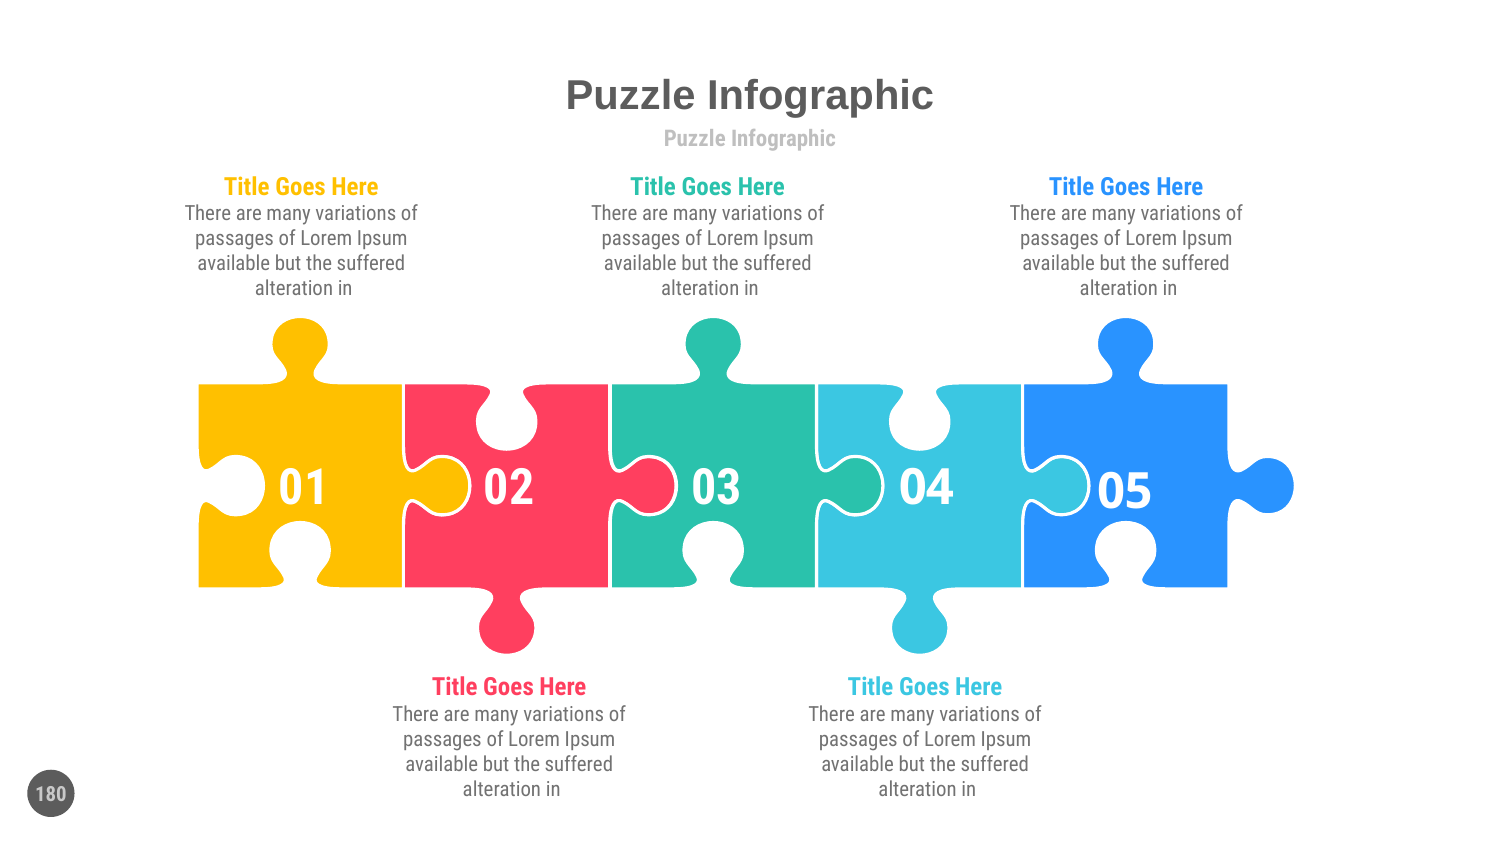

# Puzzle Infographic
Puzzle Infographic
Title Goes Here
There are many variations of passages of Lorem Ipsum available but the suffered
 alteration in
Title Goes Here
There are many variations of passages of Lorem Ipsum available but the suffered
 alteration in
Title Goes Here
There are many variations of passages of Lorem Ipsum available but the suffered
 alteration in

01
02
03
04
05
Title Goes Here
There are many variations of passages of Lorem Ipsum available but the suffered
 alteration in
Title Goes Here
There are many variations of passages of Lorem Ipsum available but the suffered
 alteration in
180